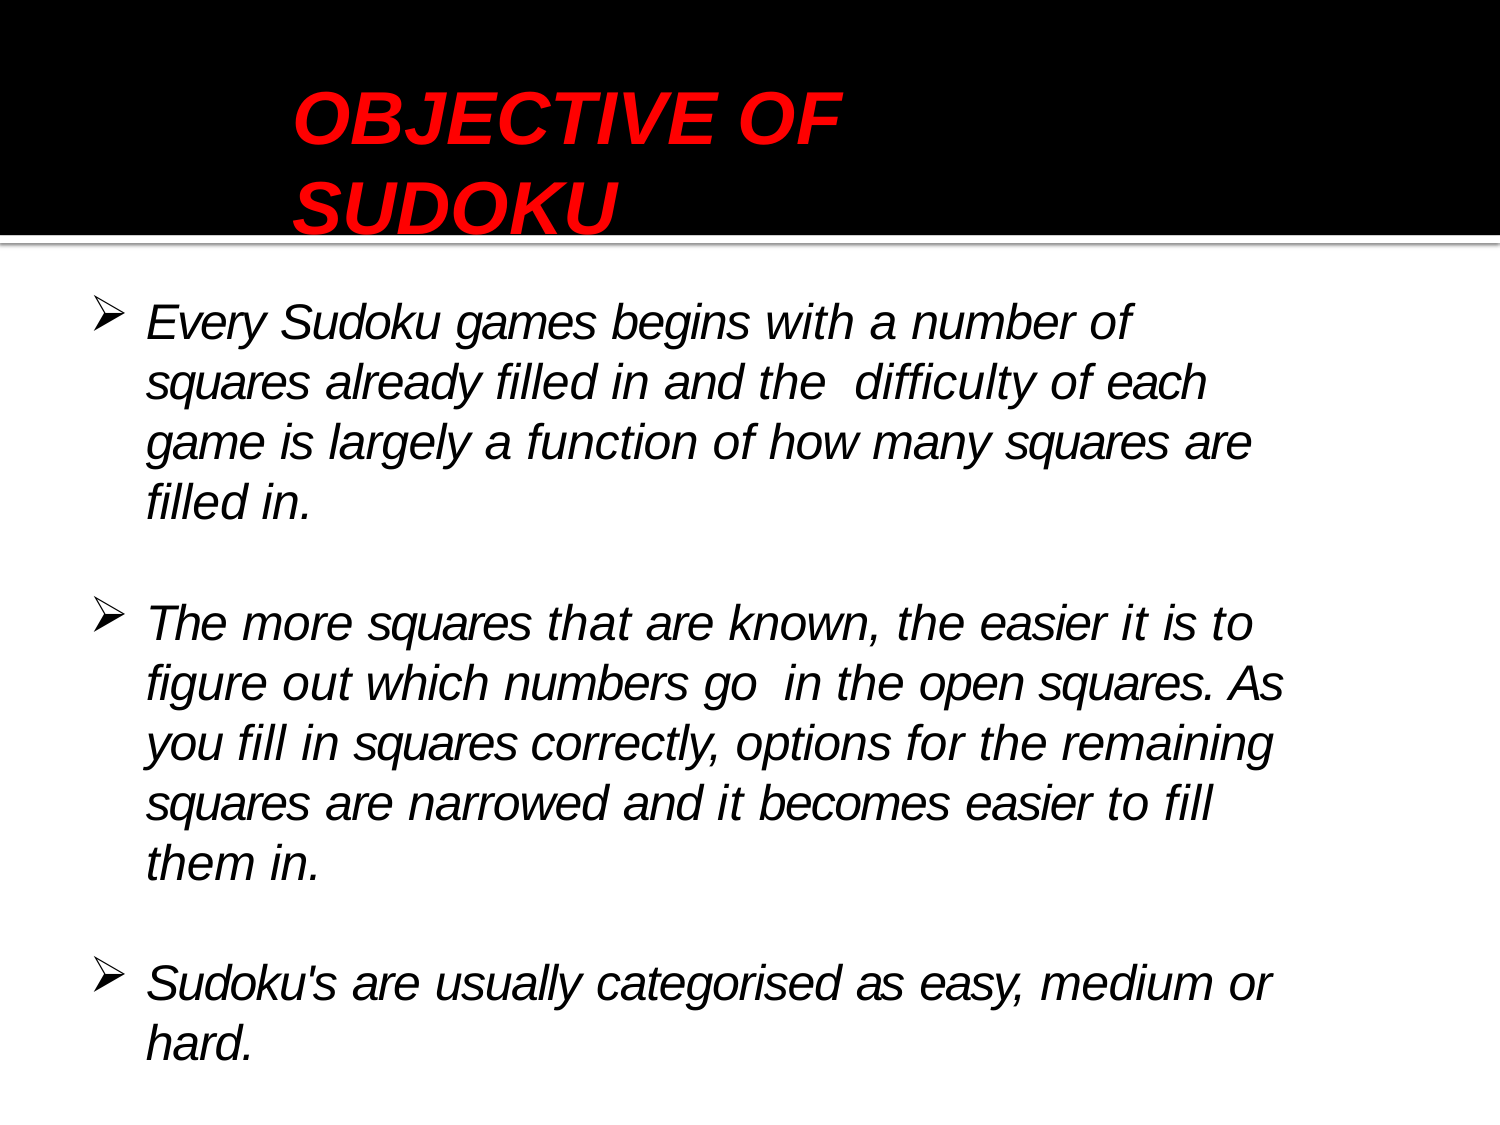

OBJECTIVE OF SUDOKU
Every Sudoku games begins with a number of squares already filled in and the  difficulty of each game is largely a function of how many squares are filled in.

The more squares that are known, the easier it is to figure out which numbers go  in the open squares. As you fill in squares correctly, options for the remaining  squares are narrowed and it becomes easier to fill them in.

Sudoku's are usually categorised as easy, medium or hard.